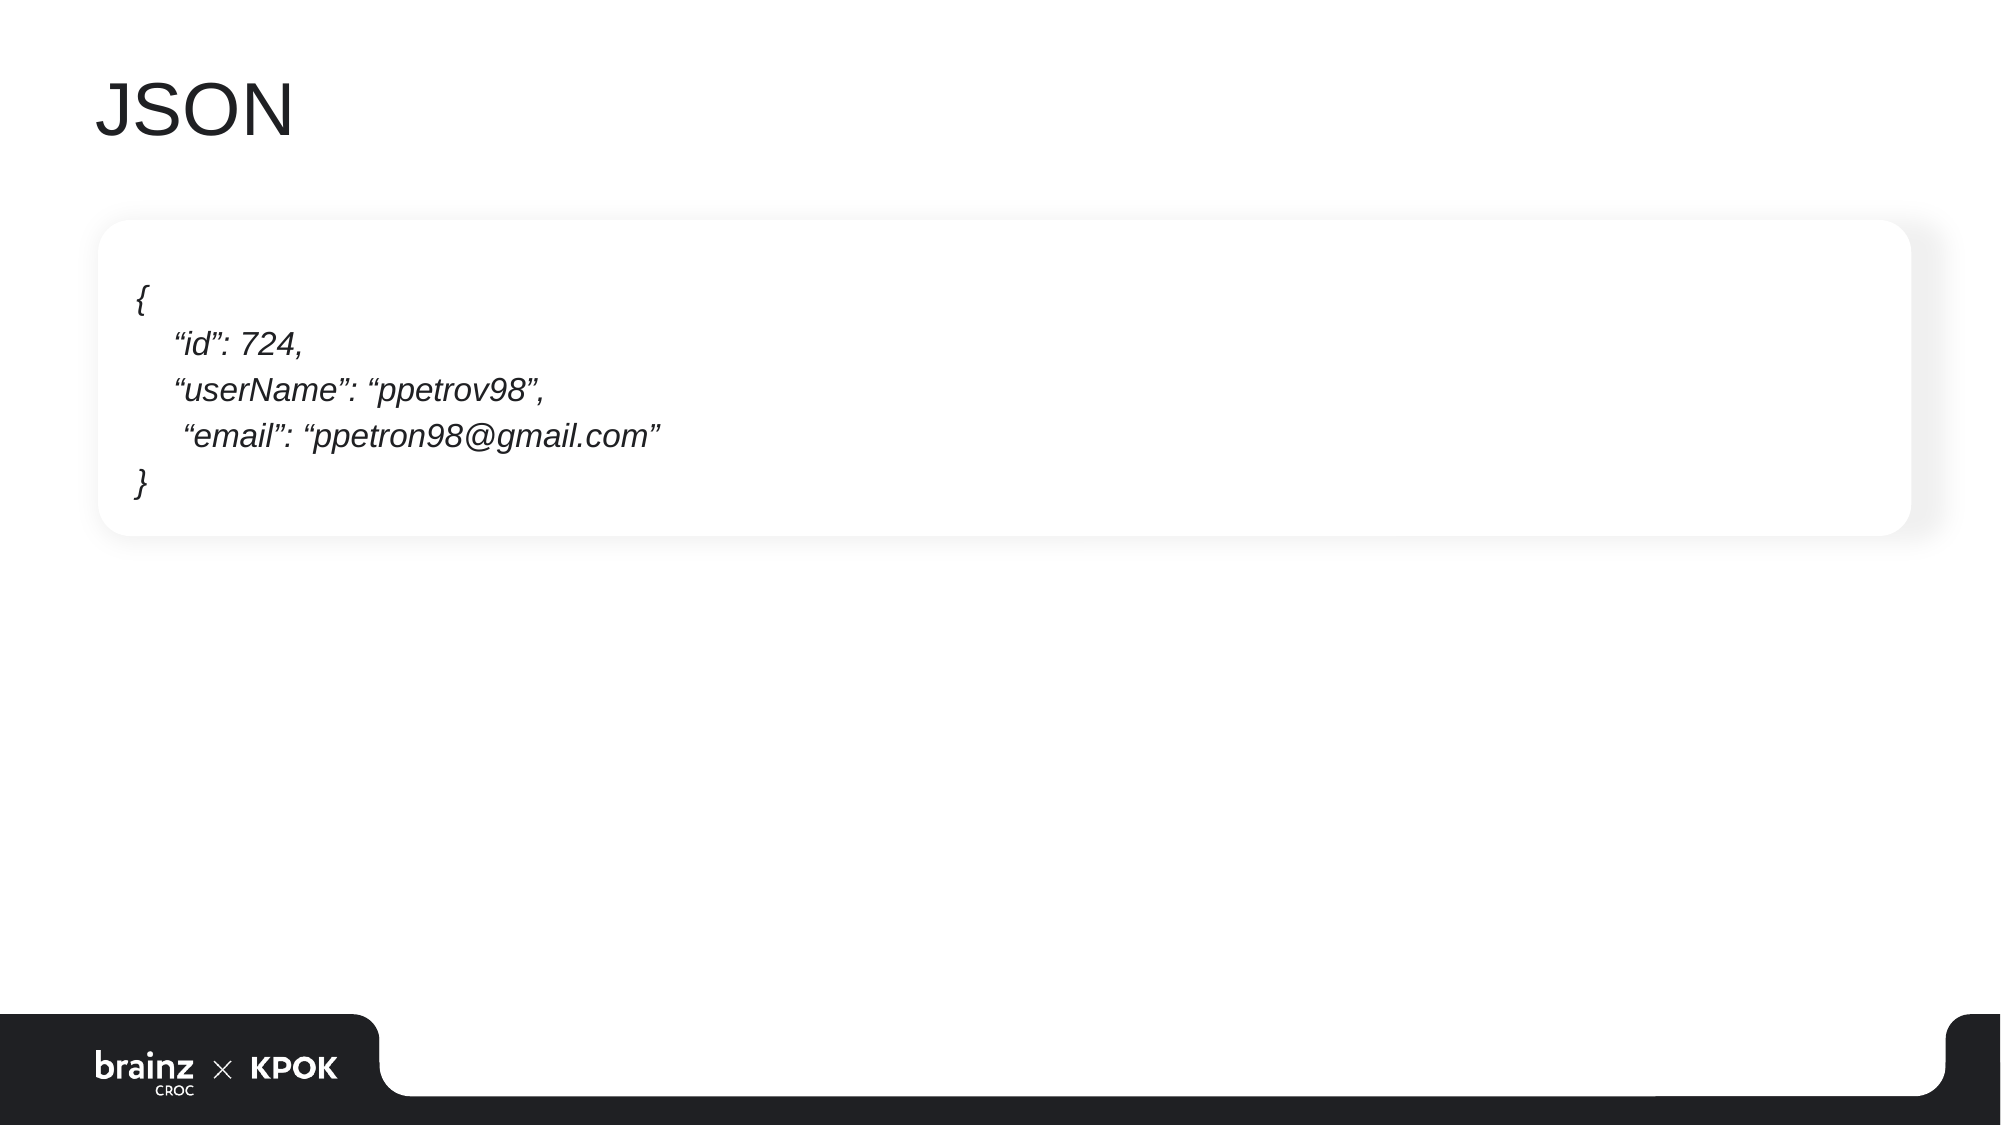

# JSON

{
    “id”: 724,
    “userName”: “ppetrov98”,
     “email”: “ppetron98@gmail.com”
}